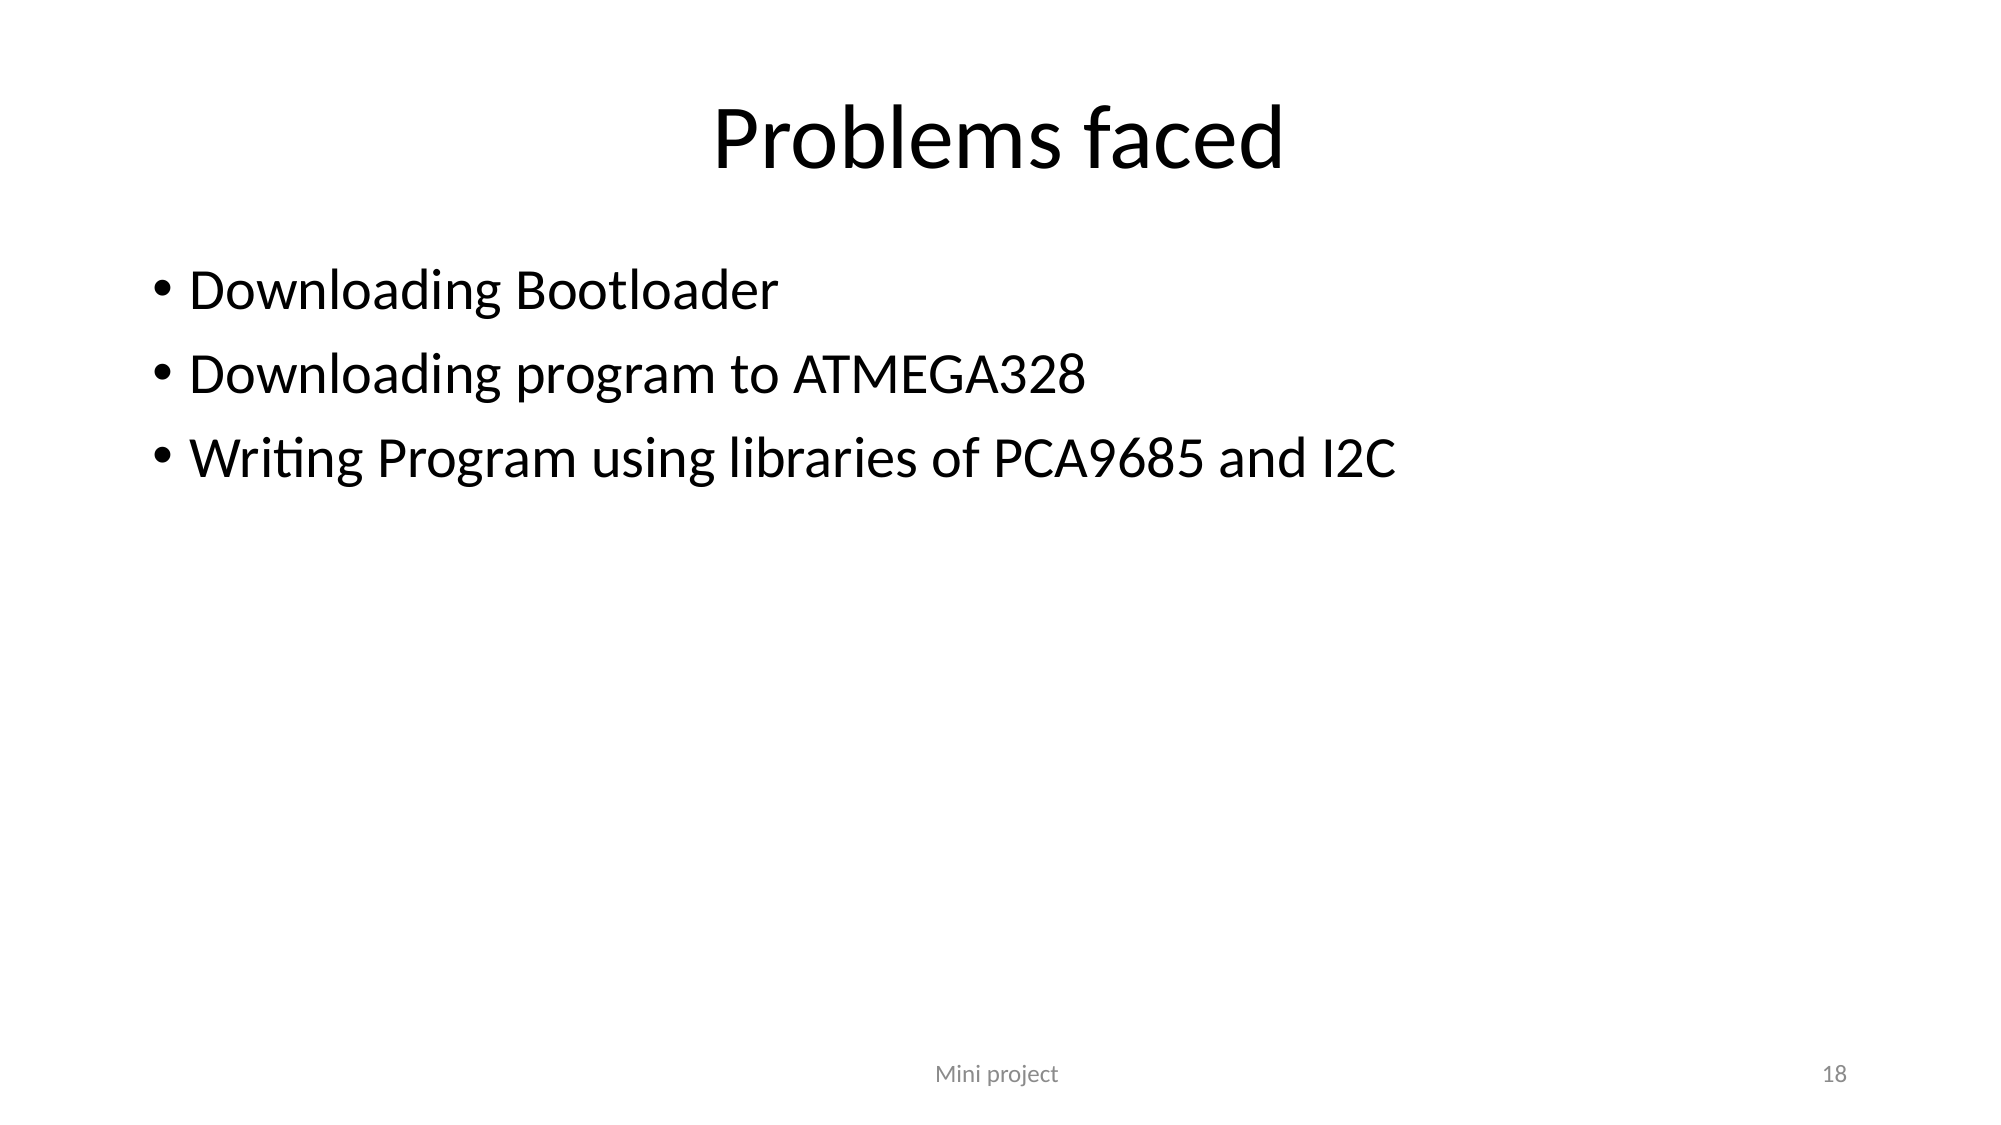

# Problems faced
Downloading Bootloader
Downloading program to ATMEGA328
Writing Program using libraries of PCA9685 and I2C

Mini project
18